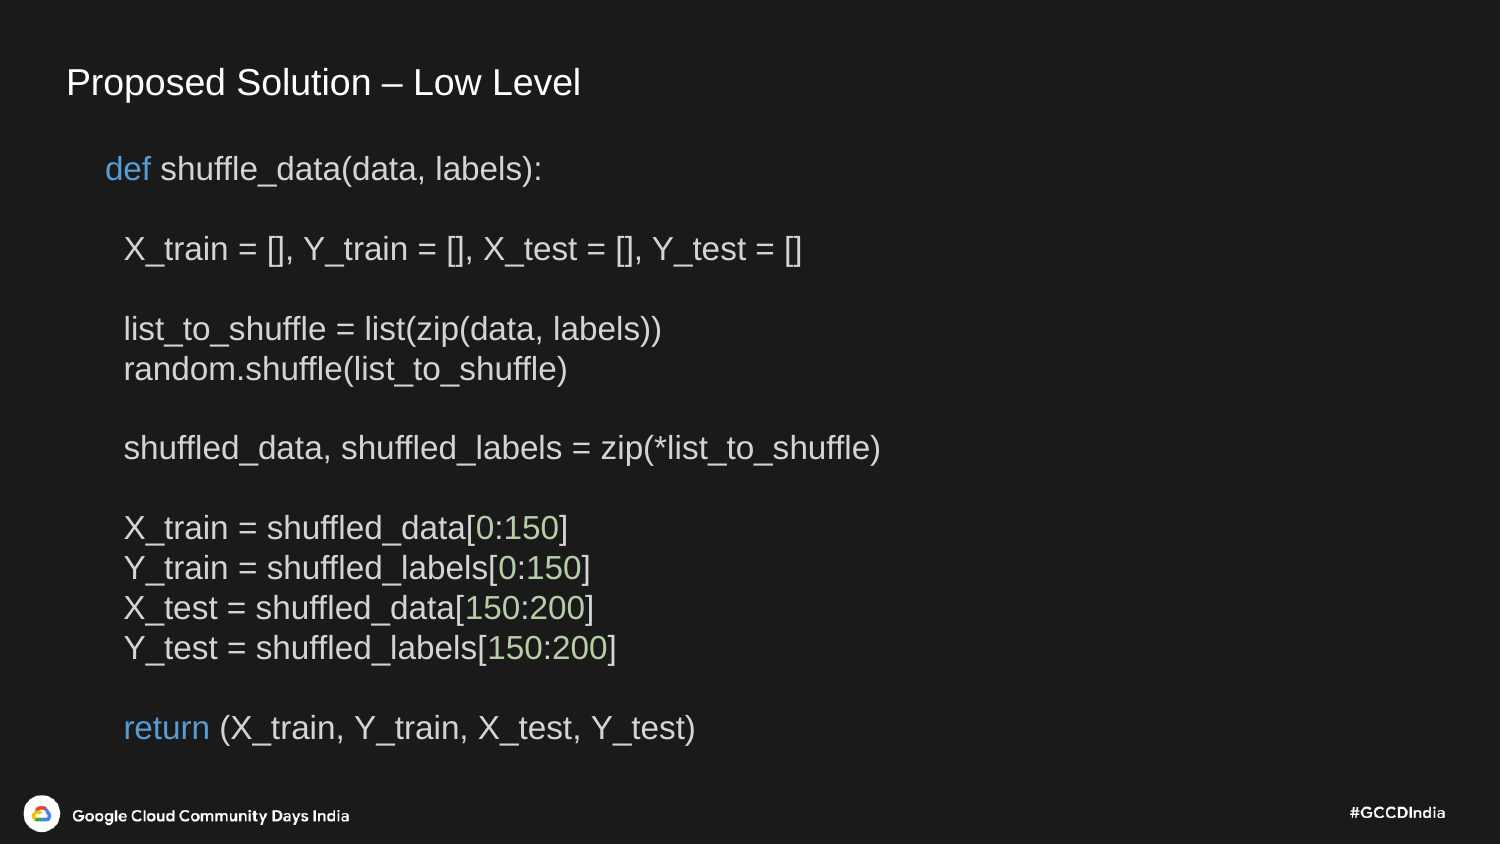

# Proposed Solution – Low Level
def shuffle_data(data, labels):
  X_train = [], Y_train = [], X_test = [], Y_test = []
  list_to_shuffle = list(zip(data, labels))
  random.shuffle(list_to_shuffle)
  shuffled_data, shuffled_labels = zip(*list_to_shuffle)
  X_train = shuffled_data[0:150]
  Y_train = shuffled_labels[0:150]
  X_test = shuffled_data[150:200]
  Y_test = shuffled_labels[150:200]
  return (X_train, Y_train, X_test, Y_test)